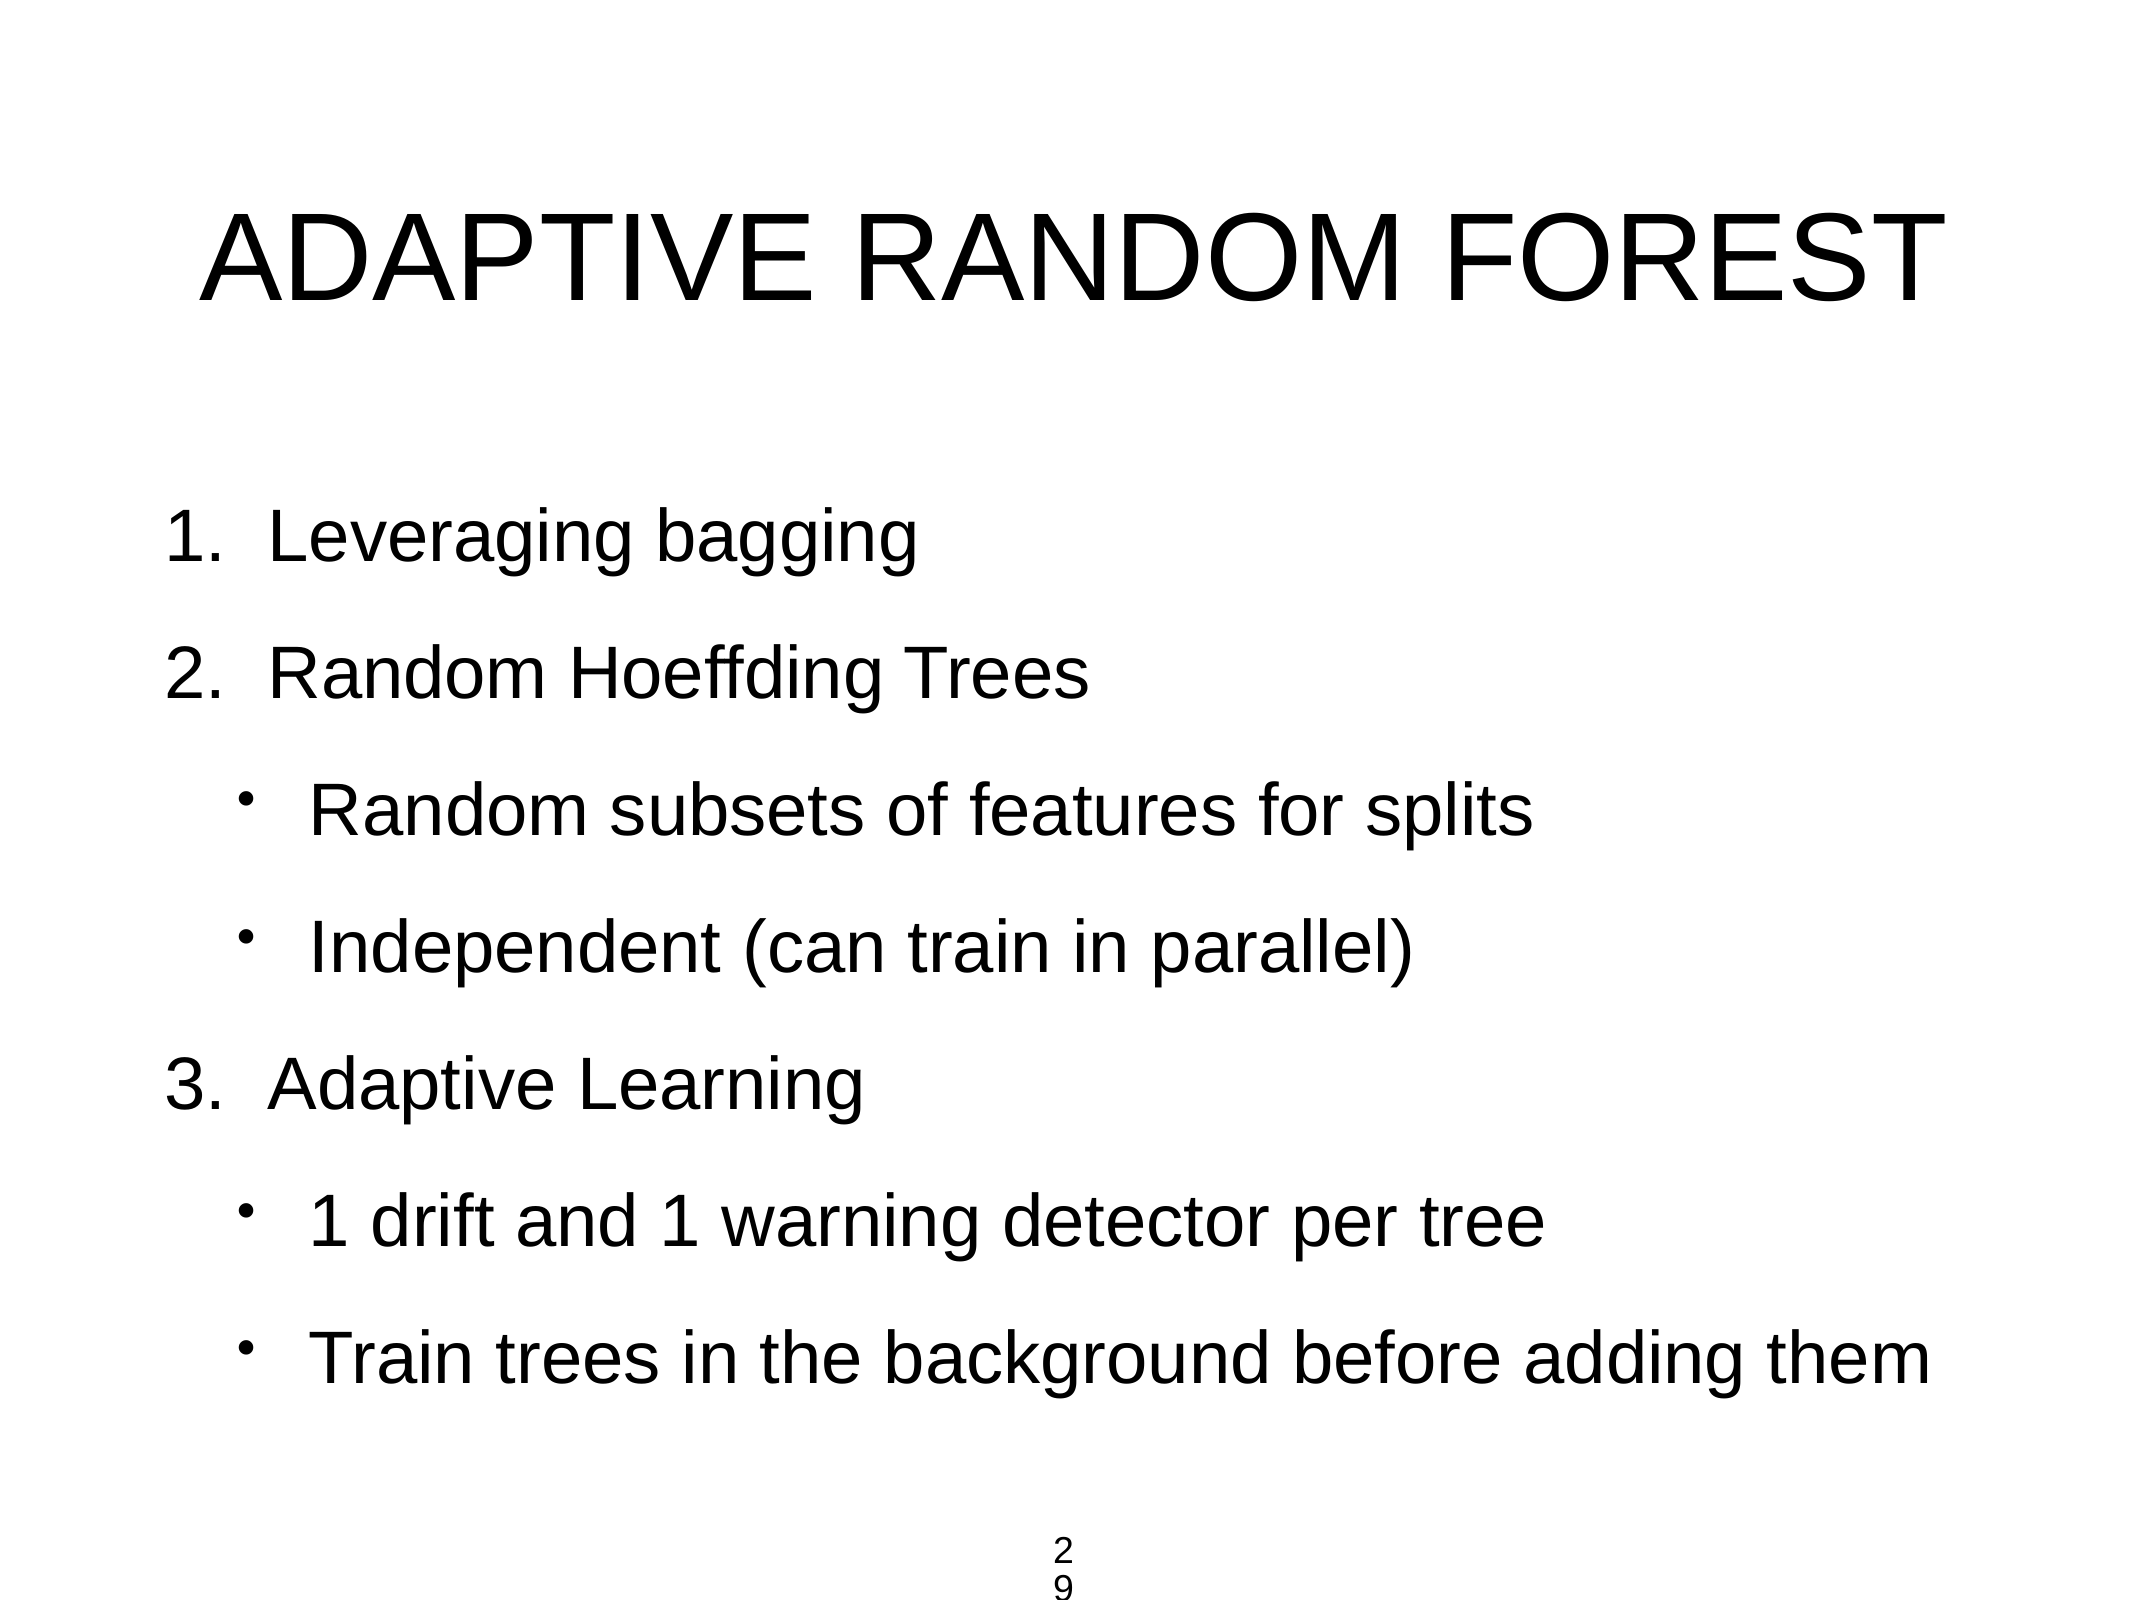

# ADAPTIVE RANDOM FOREST
Leveraging bagging
Random Hoeffding Trees
Random subsets of features for splits
Independent (can train in parallel)
Adaptive Learning
1 drift and 1 warning detector per tree
Train trees in the background before adding them
29